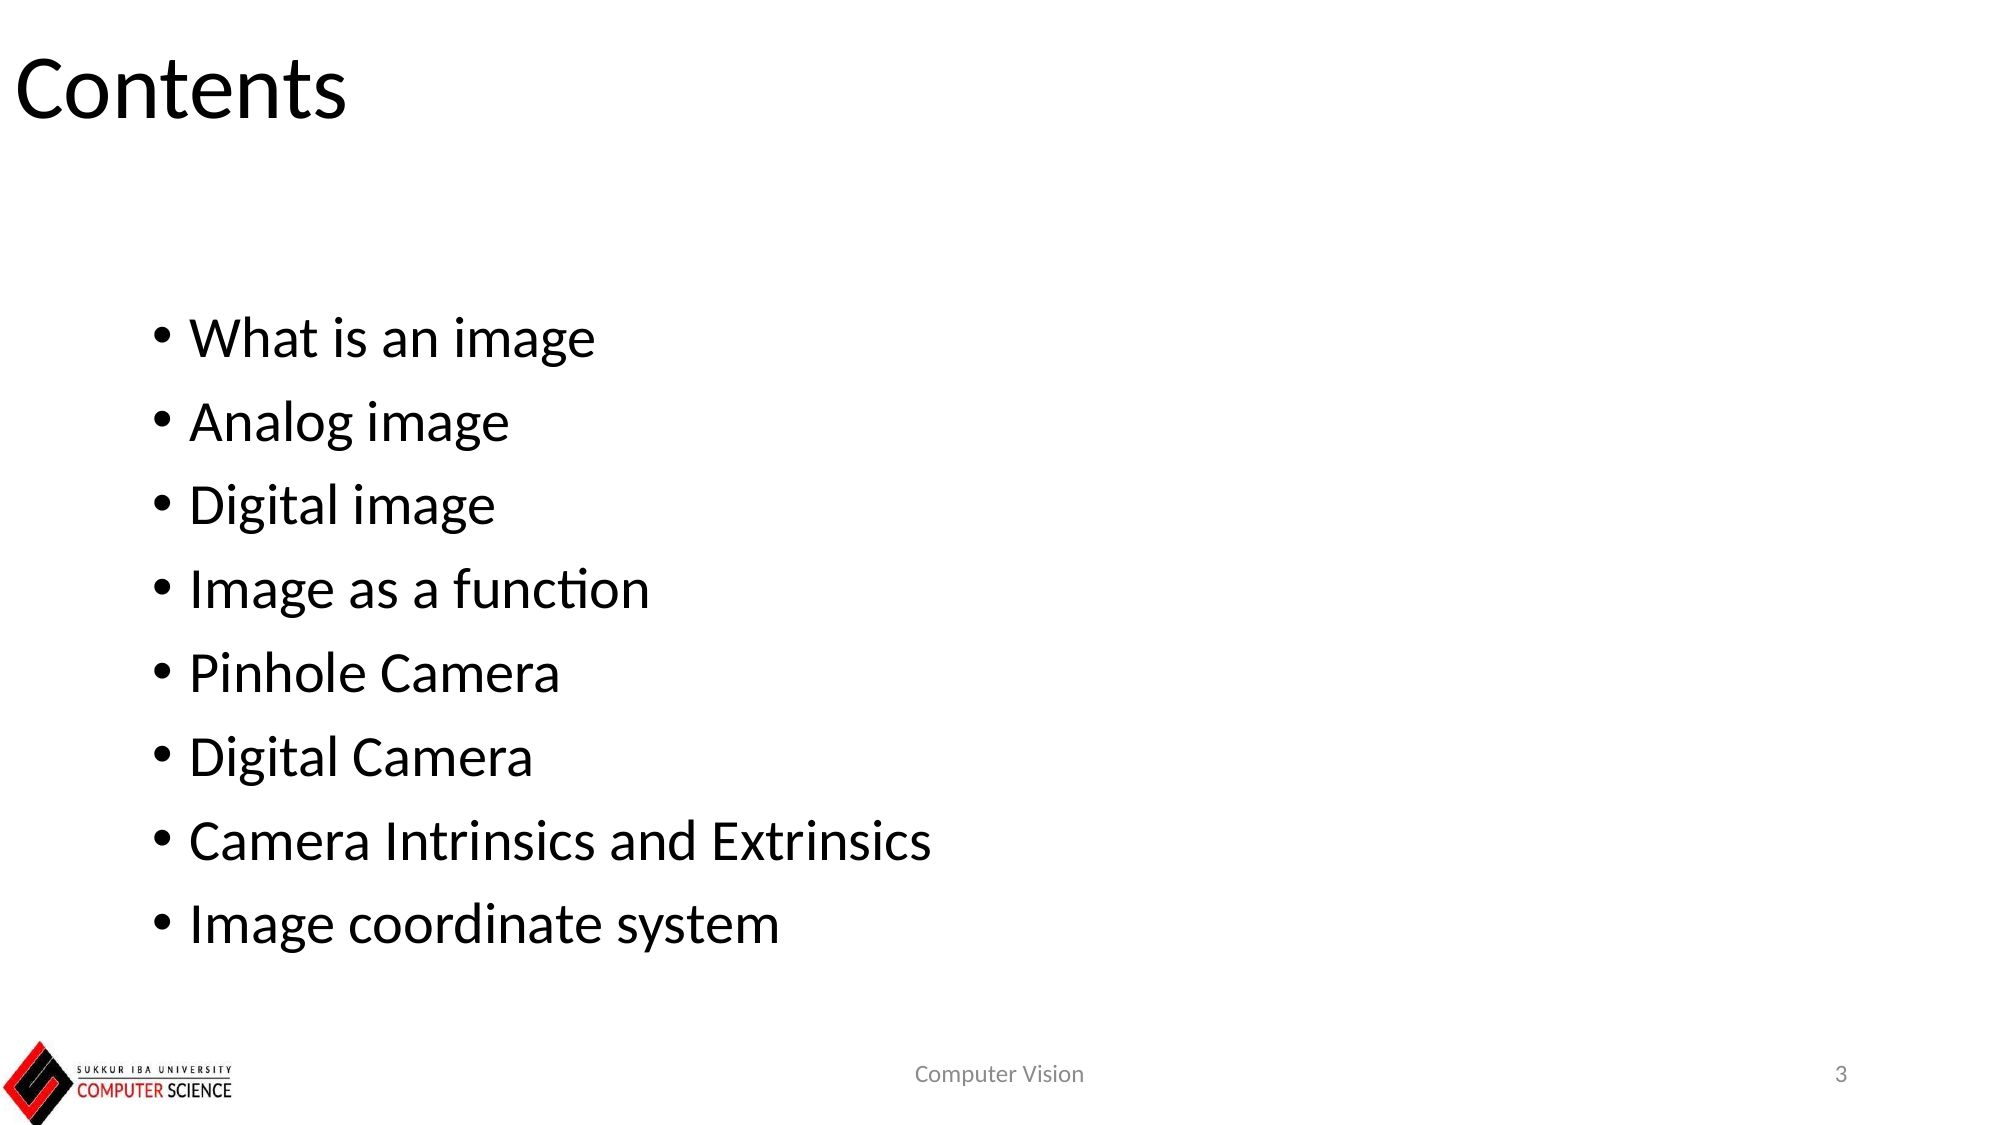

# Contents
What is an image
Analog image
Digital image
Image as a function
Pinhole Camera
Digital Camera
Camera Intrinsics and Extrinsics
Image coordinate system

Computer Vision
3